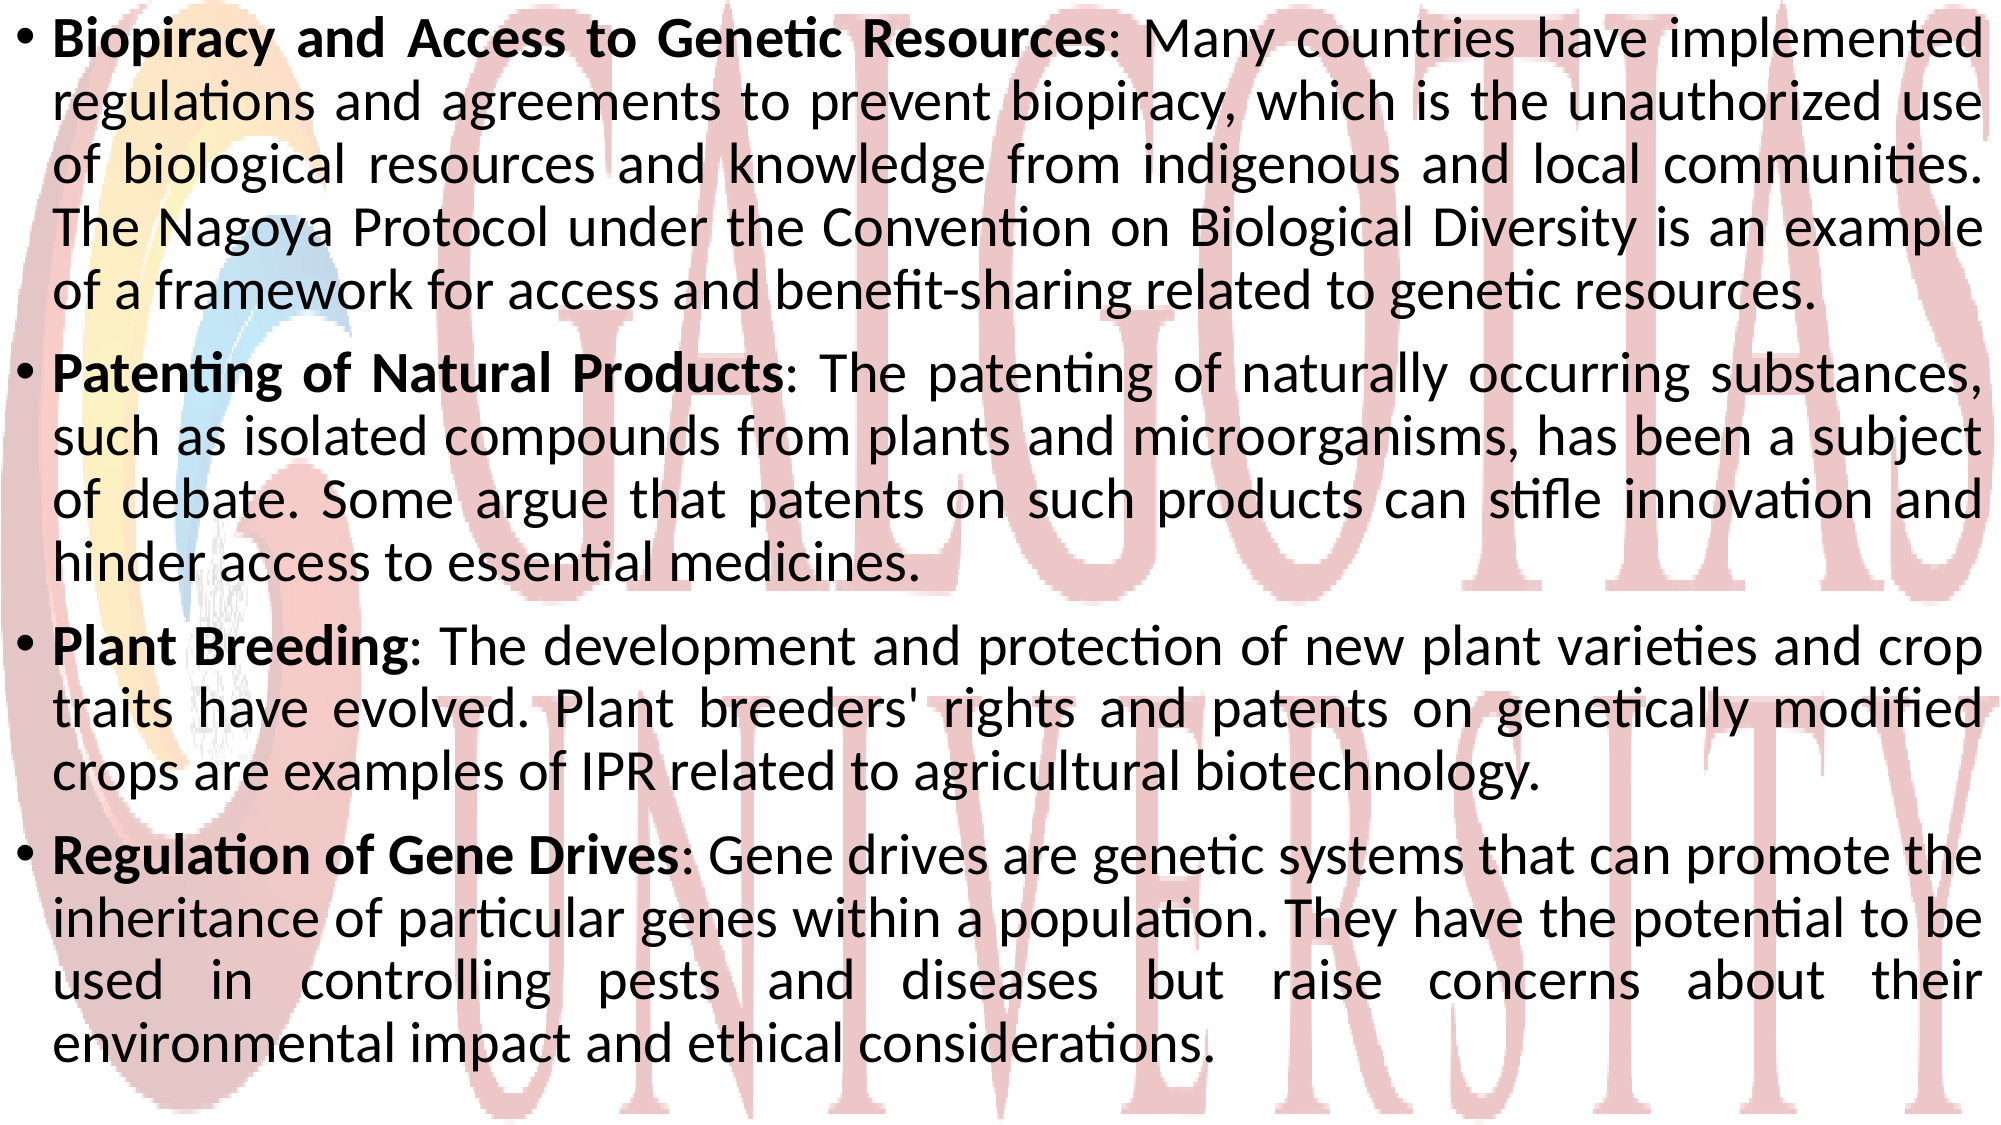

Biopiracy and Access to Genetic Resources: Many countries have implemented regulations and agreements to prevent biopiracy, which is the unauthorized use of biological resources and knowledge from indigenous and local communities. The Nagoya Protocol under the Convention on Biological Diversity is an example of a framework for access and benefit-sharing related to genetic resources.
Patenting of Natural Products: The patenting of naturally occurring substances, such as isolated compounds from plants and microorganisms, has been a subject of debate. Some argue that patents on such products can stifle innovation and hinder access to essential medicines.
Plant Breeding: The development and protection of new plant varieties and crop traits have evolved. Plant breeders' rights and patents on genetically modified crops are examples of IPR related to agricultural biotechnology.
Regulation of Gene Drives: Gene drives are genetic systems that can promote the inheritance of particular genes within a population. They have the potential to be used in controlling pests and diseases but raise concerns about their environmental impact and ethical considerations.